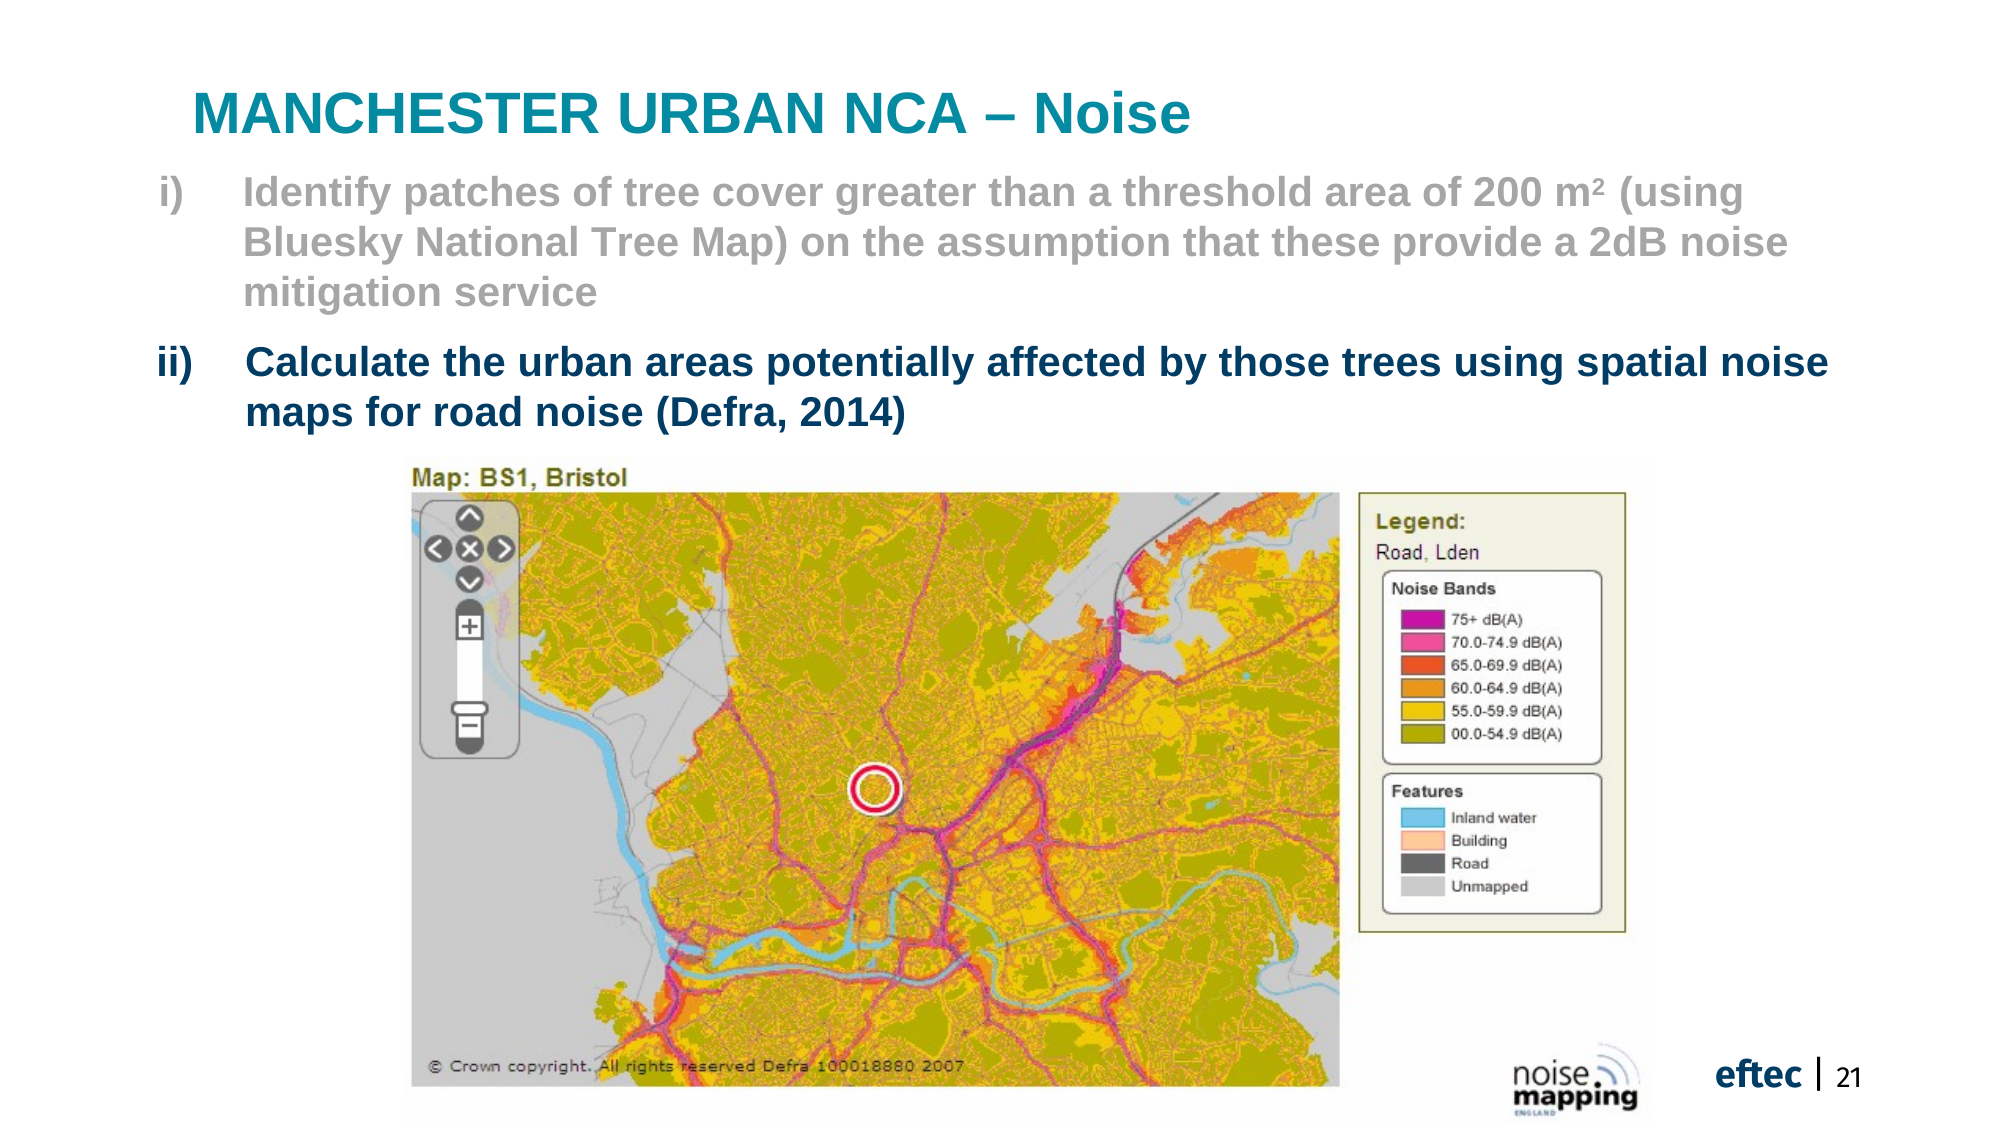

# MANCHESTER URBAN NCA – Noise
i)	Identify patches of tree cover greater than a threshold area of 200 m2  (using Bluesky National Tree Map) on the assumption that these provide a 2dB noise mitigation service
ii)	Calculate the urban areas potentially affected by those trees using spatial noise 	maps for road noise (Defra, 2014)

eftec | 21